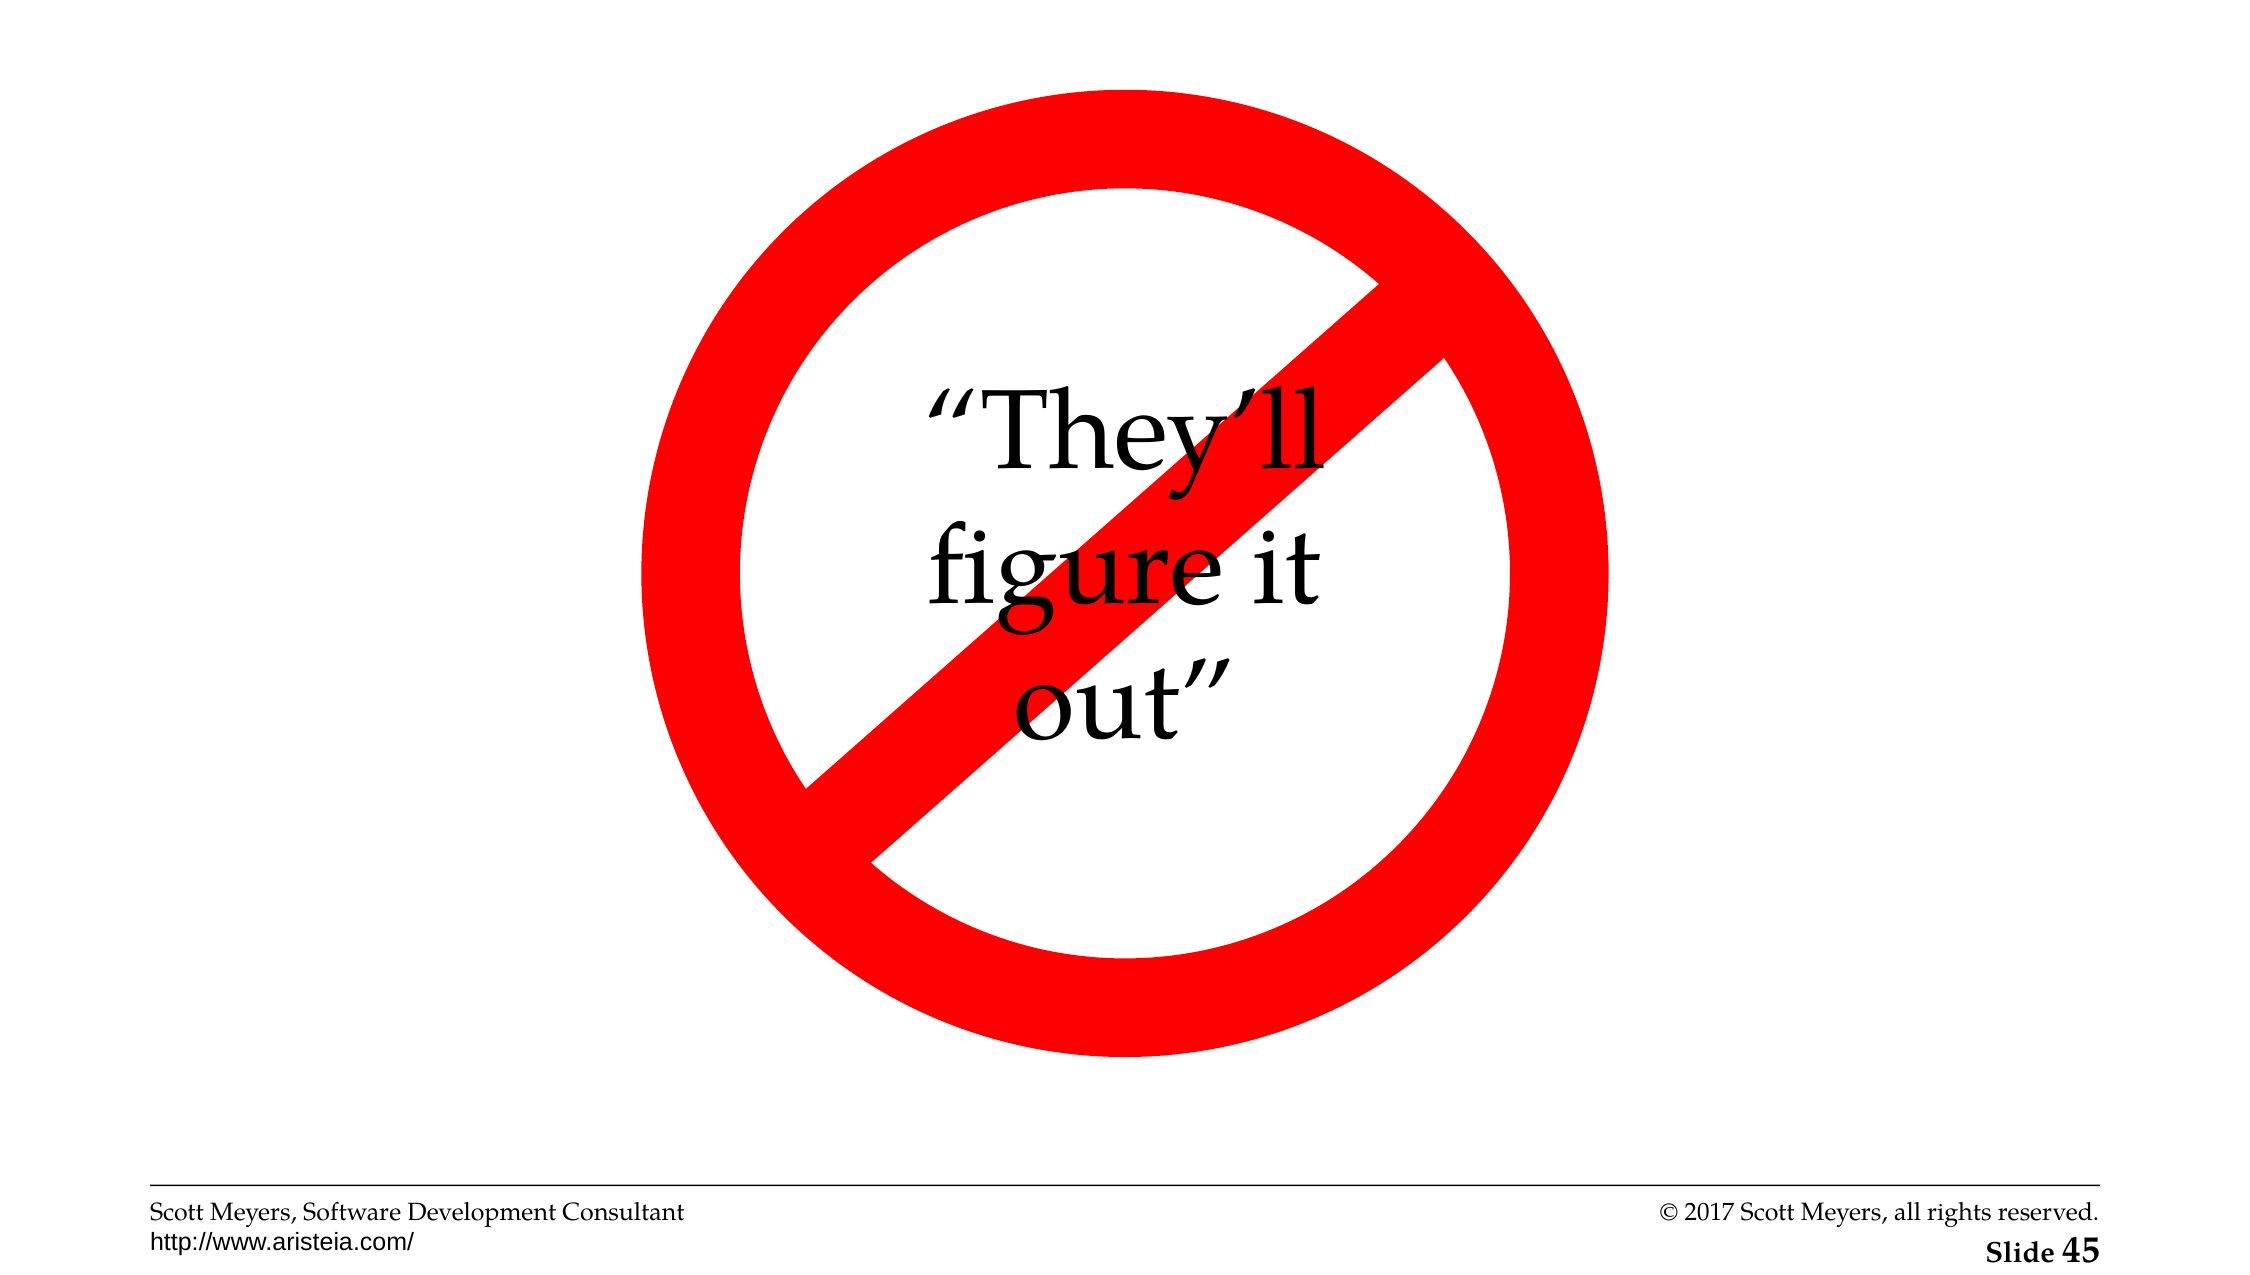

“They’ll figure it out”

© 2017 Scott Meyers, all rights reserved.
Slide 45
Scott Meyers, Software Development Consultant
http://www.aristeia.com/